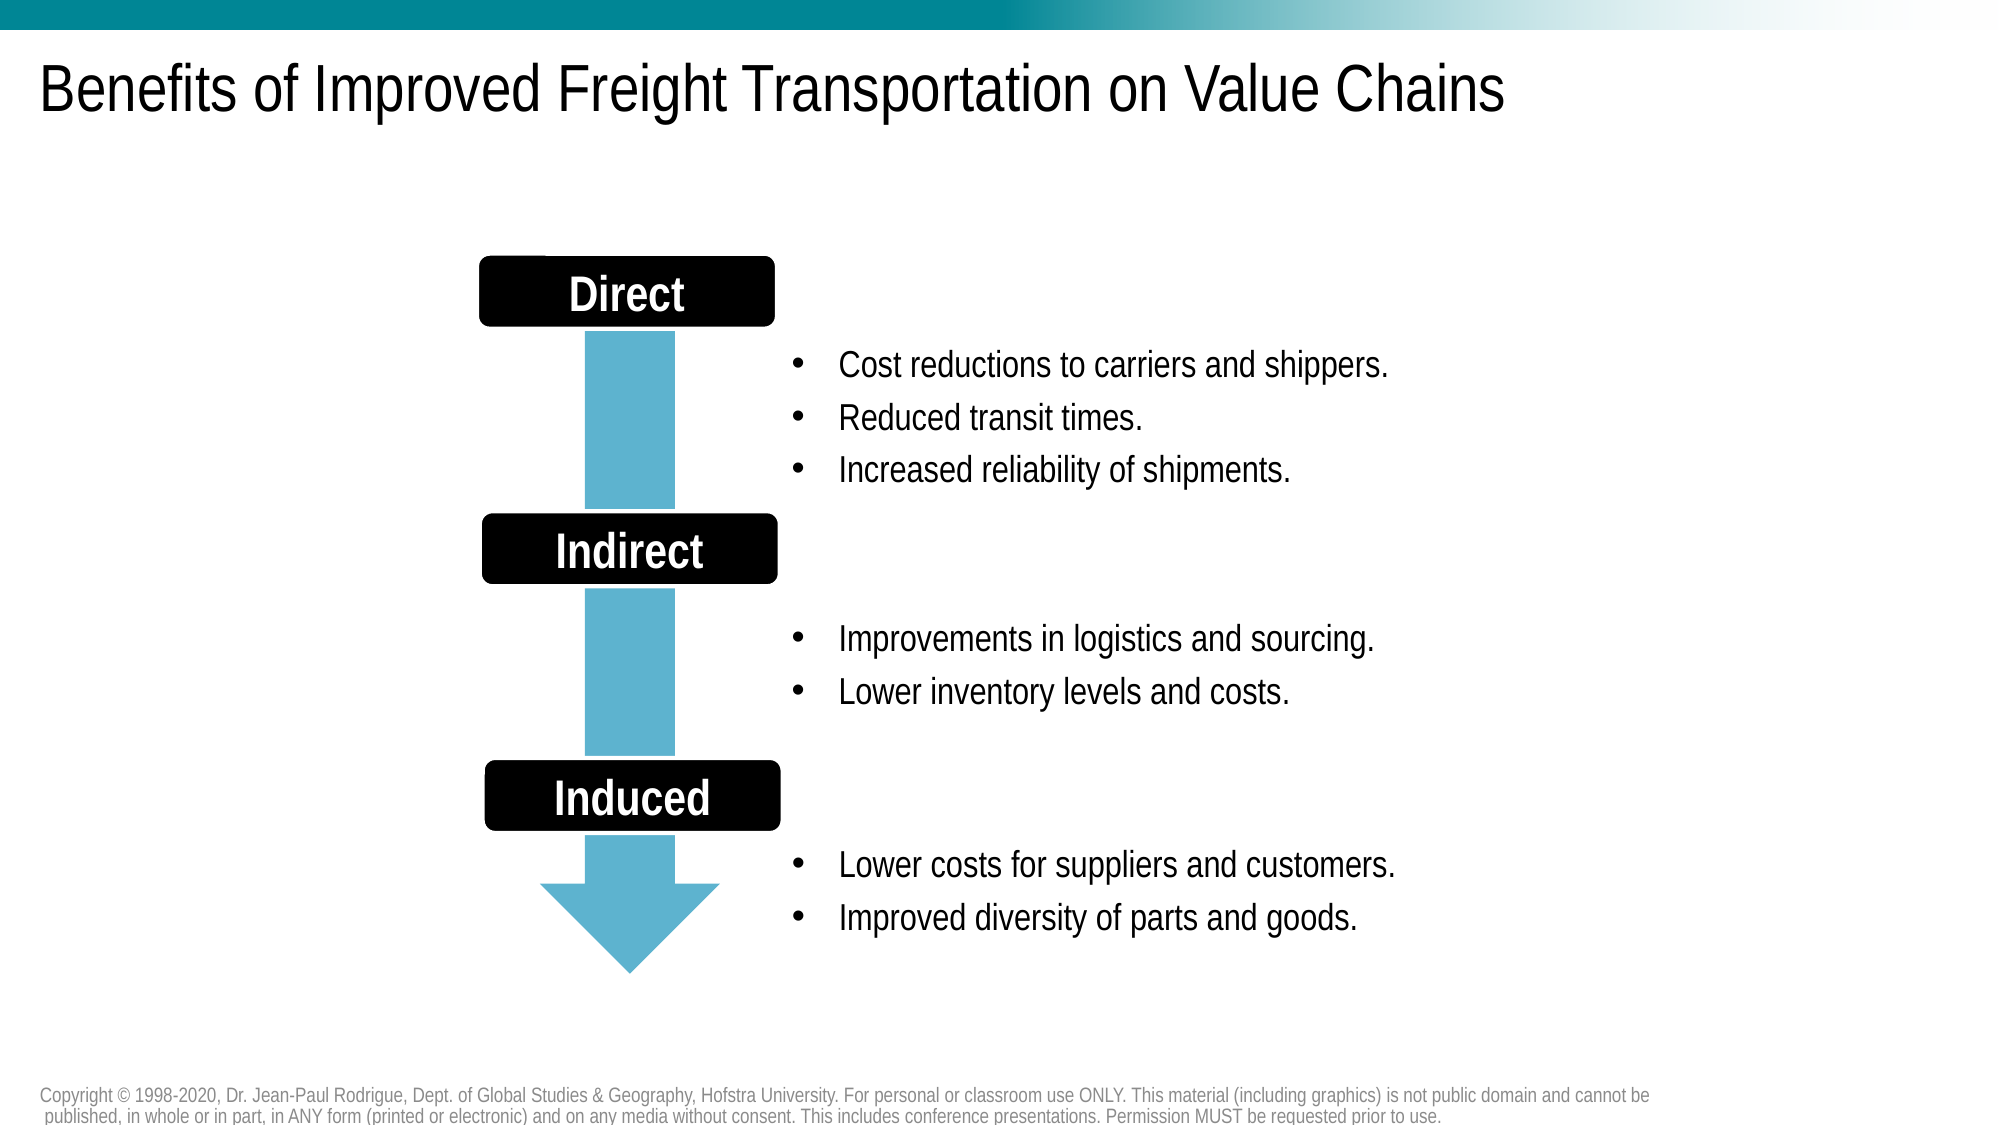

# Benefits of Improved Freight Transportation on Value Chains
Direct

Cost reductions to carriers and shippers.
Reduced transit times.
Increased reliability of shipments.
Indirect
Improvements in logistics and sourcing.
Lower inventory levels and costs.
Induced
Lower costs for suppliers and customers.
Improved diversity of parts and goods.
Copyright © 1998-2020, Dr. Jean-Paul Rodrigue, Dept. of Global Studies & Geography, Hofstra University. For personal or classroom use ONLY. This material (including graphics) is not public domain and cannot be published, in whole or in part, in ANY form (printed or electronic) and on any media without consent. This includes conference presentations. Permission MUST be requested prior to use.